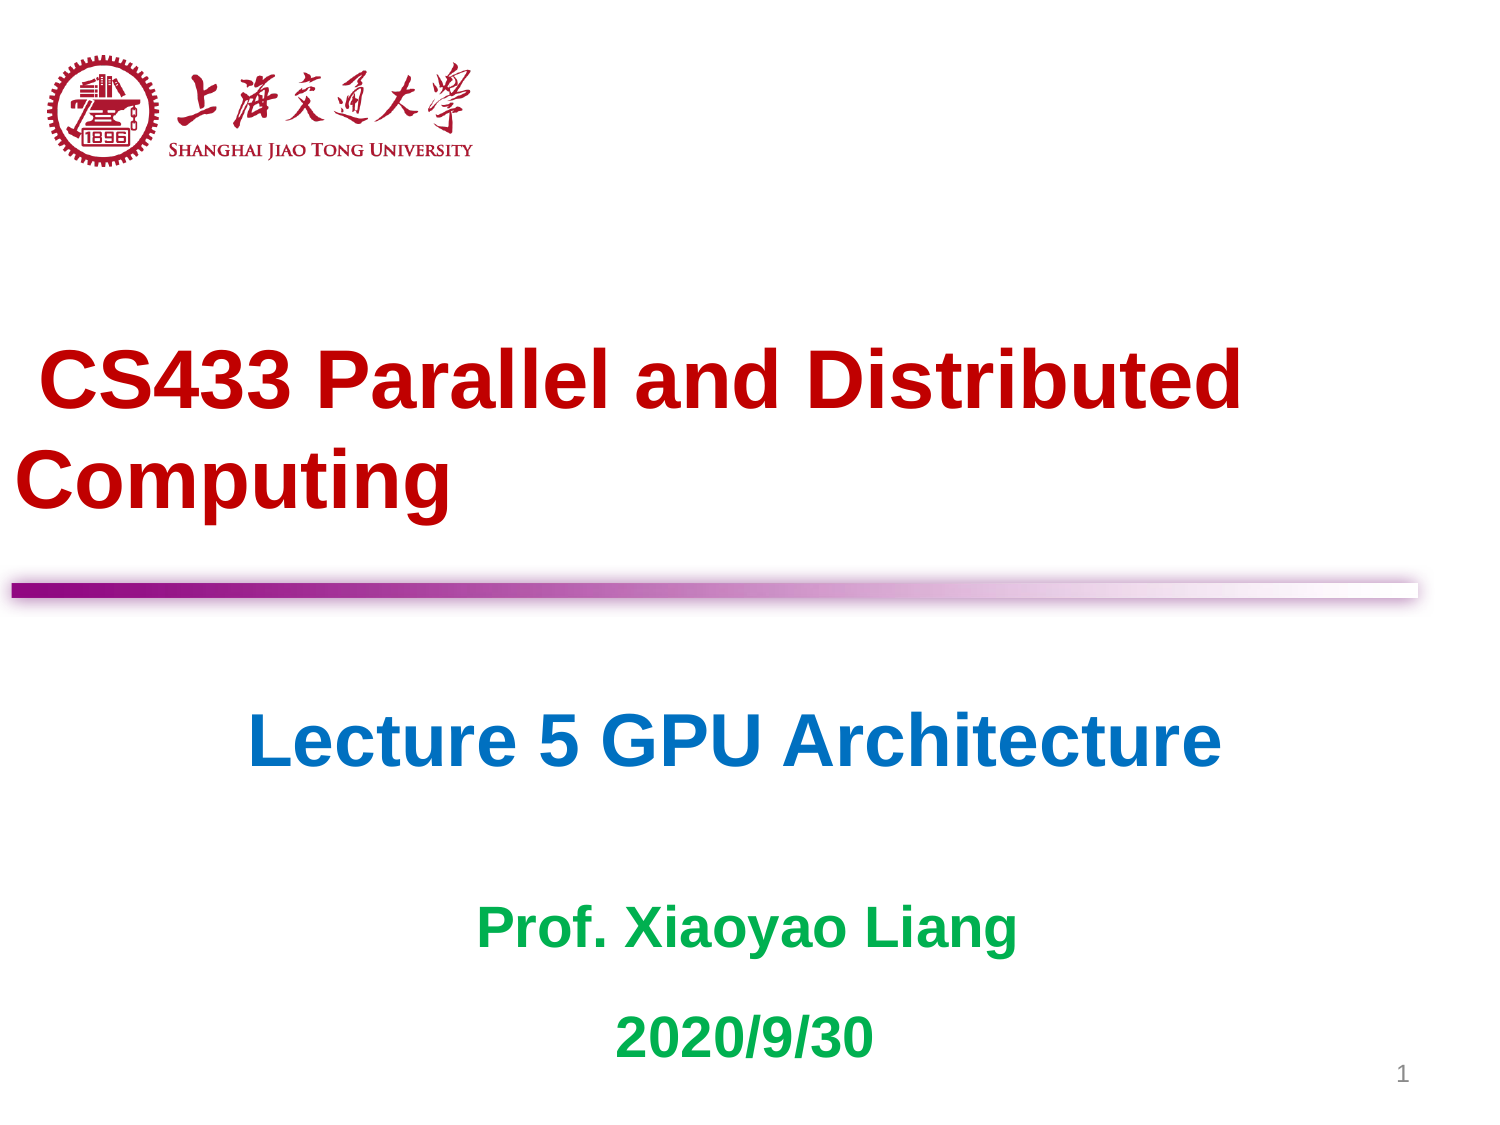

CS433 Parallel and Distributed Computing
Lecture 5 GPU Architecture

Prof. Xiaoyao Liang
2020/9/30

1